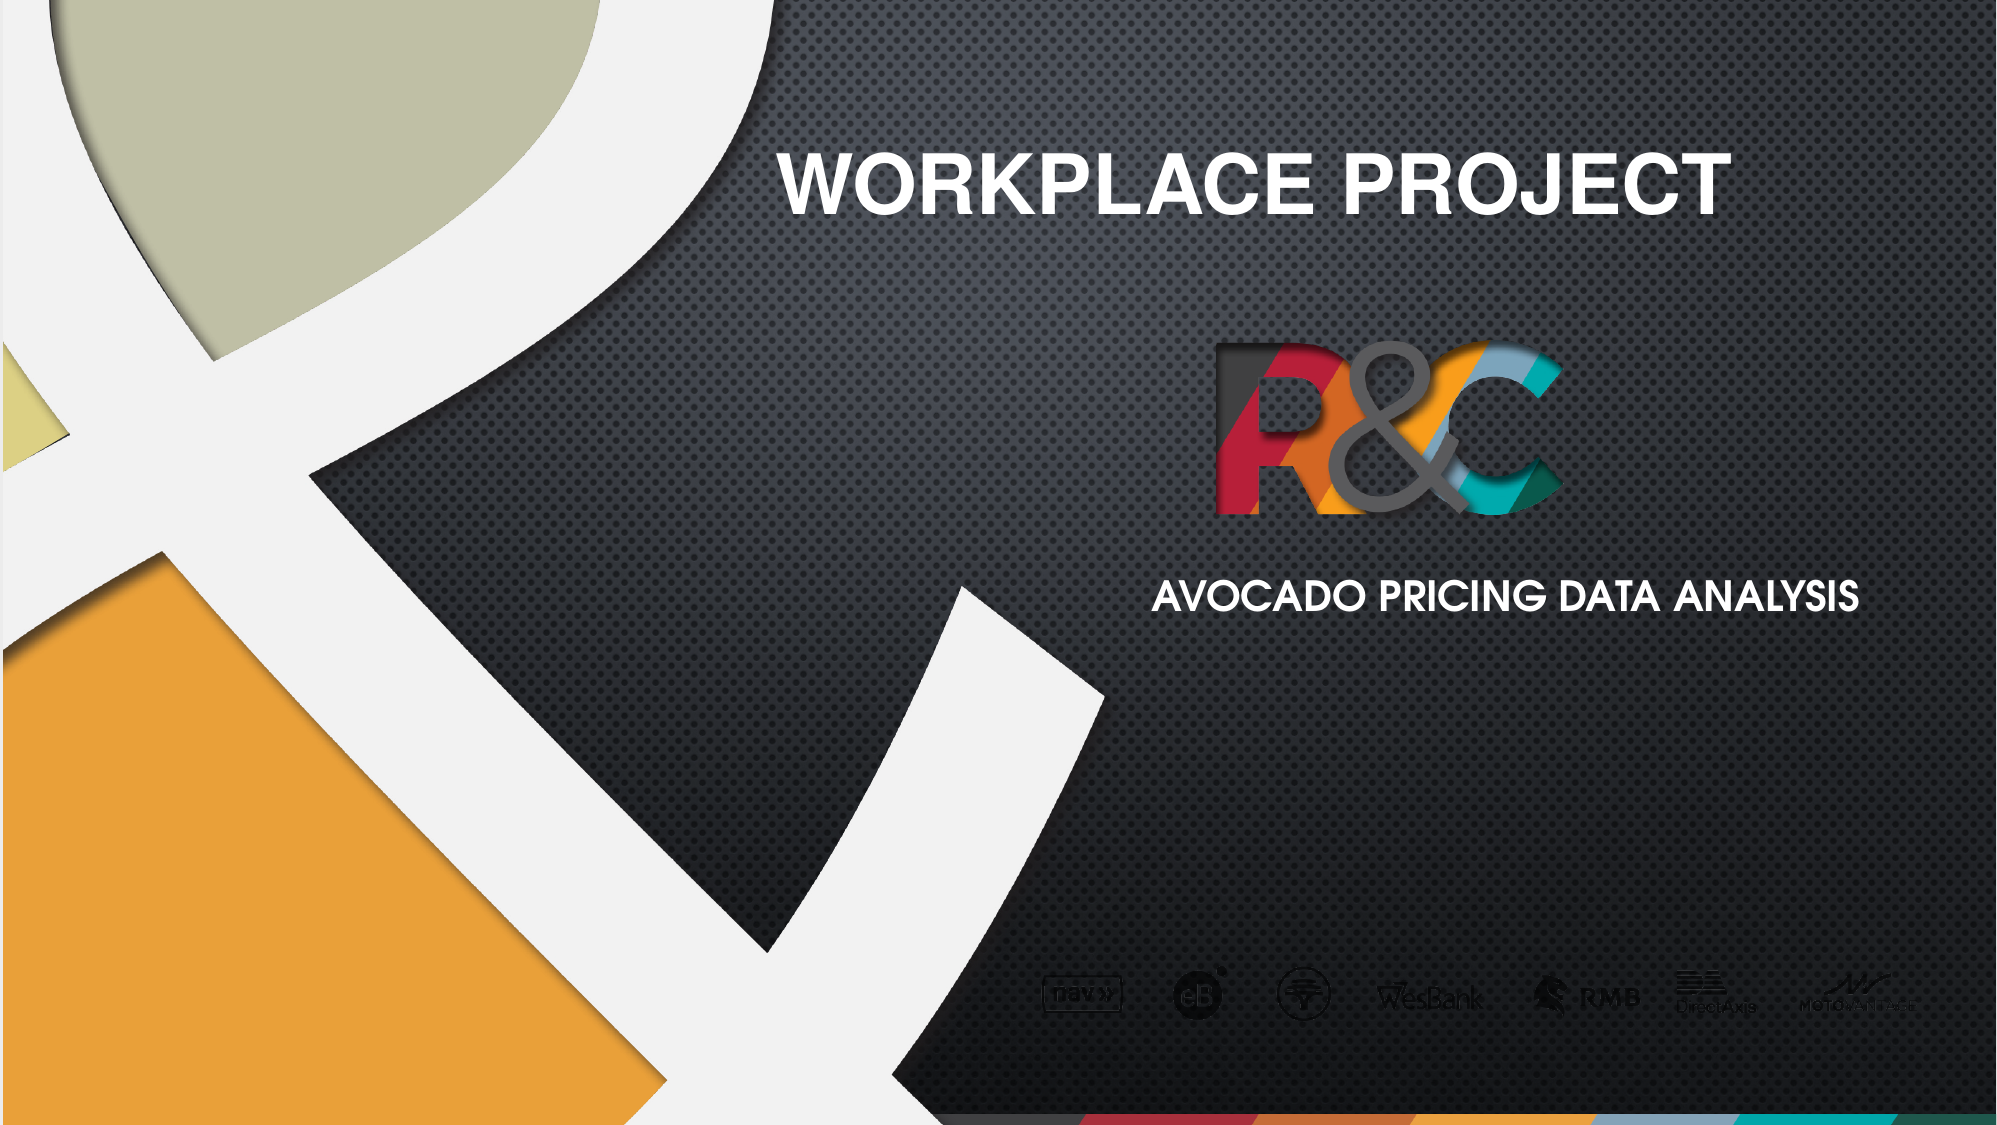

# Workplace Project

Avocado Pricing Data Analysis